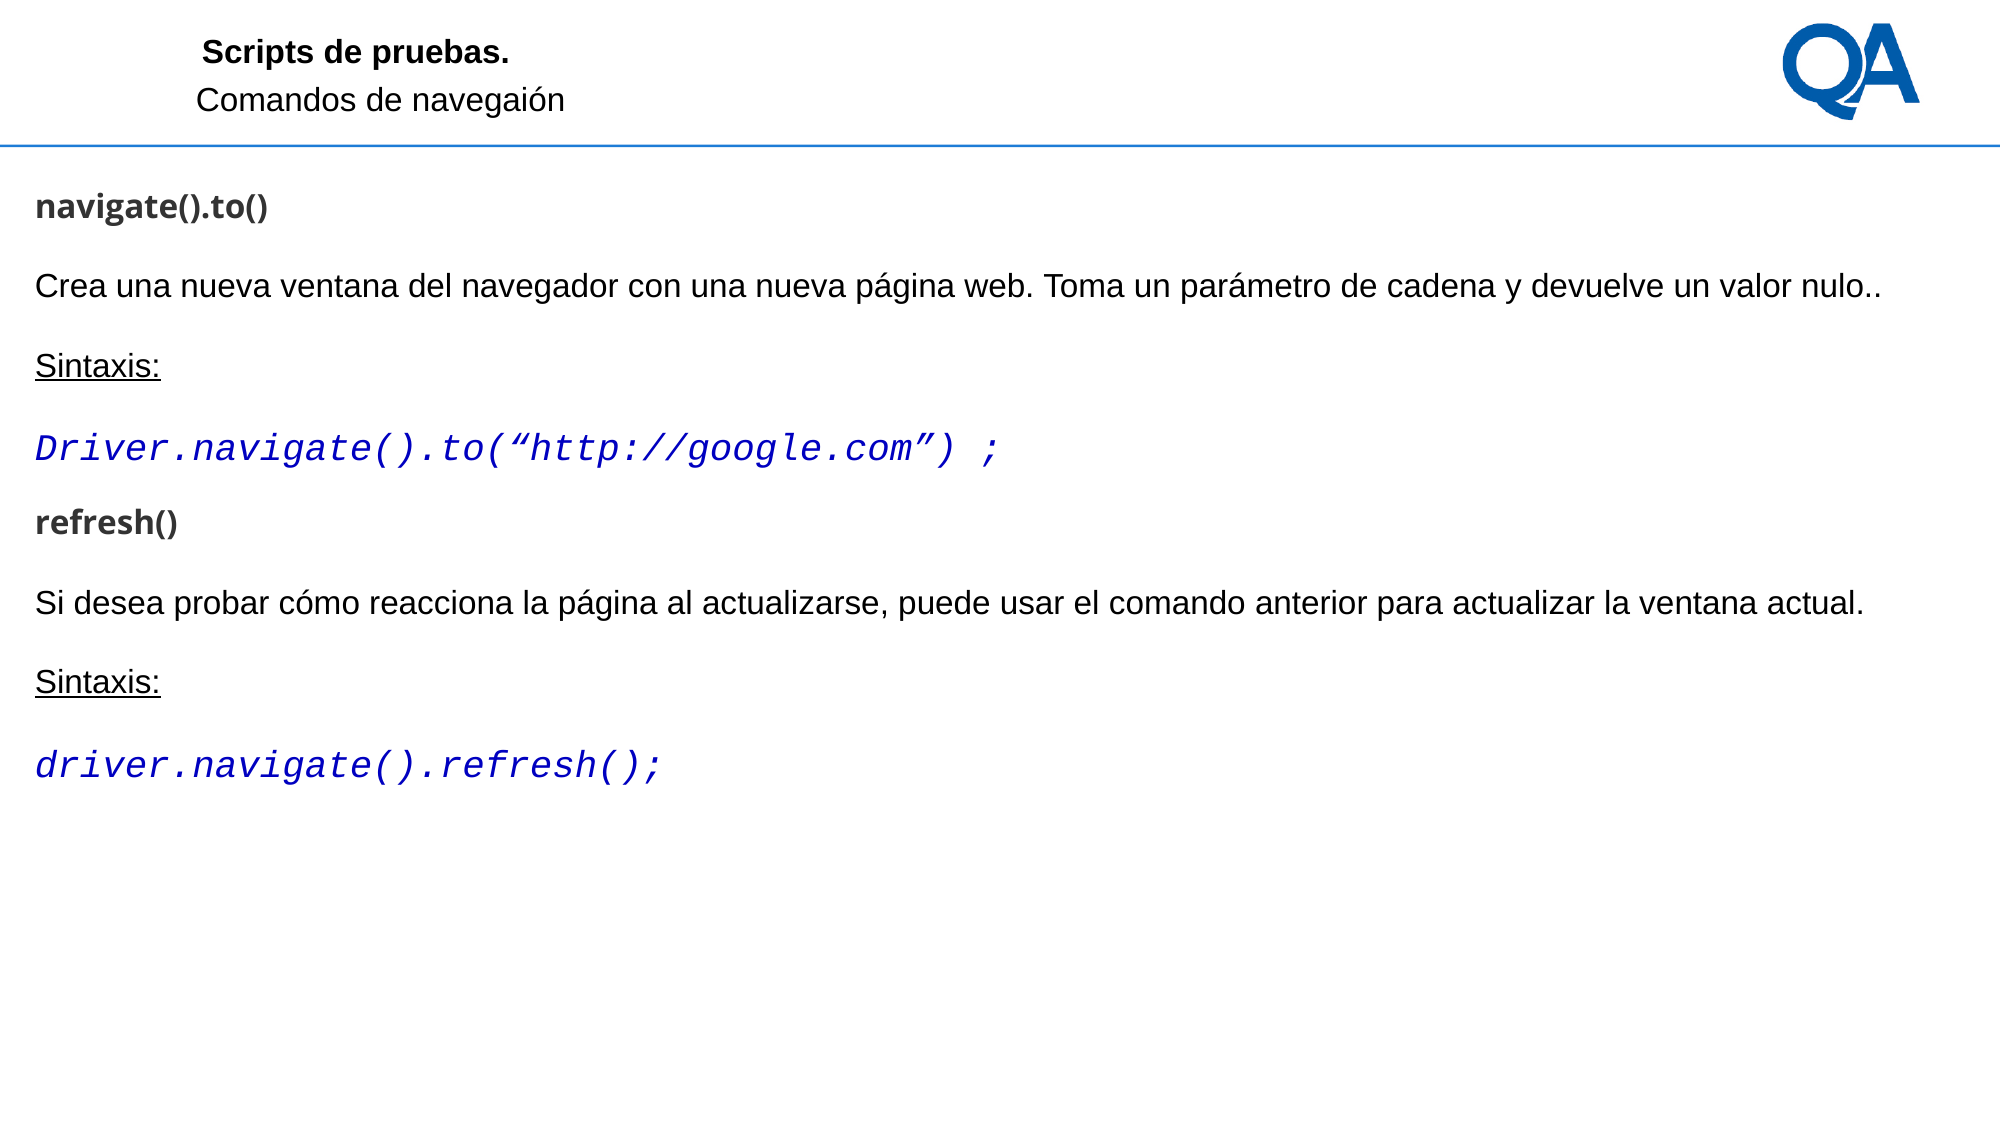

# Scripts de pruebas.
Comandos de navegaión
navigate().to()
Crea una nueva ventana del navegador con una nueva página web. Toma un parámetro de cadena y devuelve un valor nulo..
Sintaxis:
Driver.navigate().to(“http://google.com”) ;
refresh()
Si desea probar cómo reacciona la página al actualizarse, puede usar el comando anterior para actualizar la ventana actual.
Sintaxis:
driver.navigate().refresh();